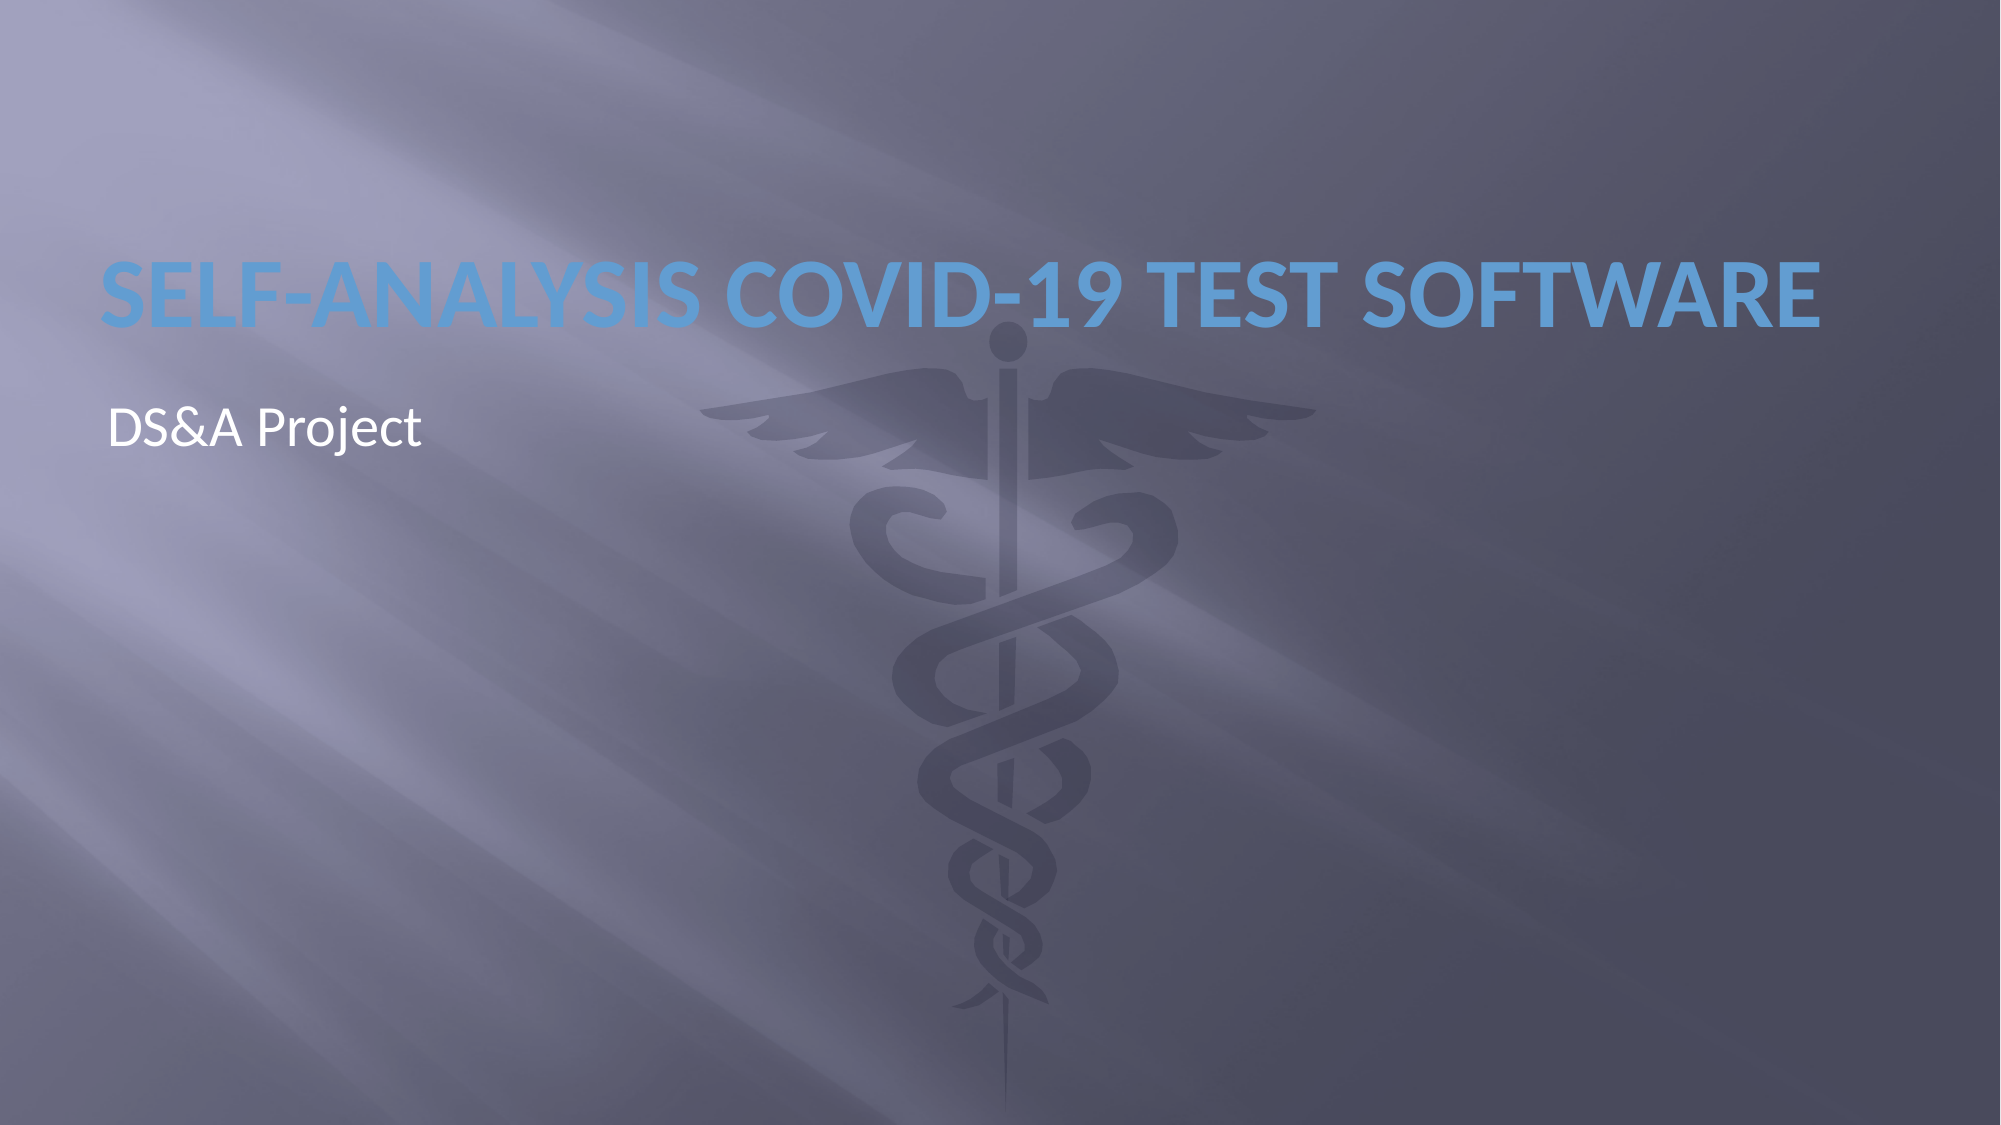

# Self-Analysis COVID-19 Test Software
DS&A Project